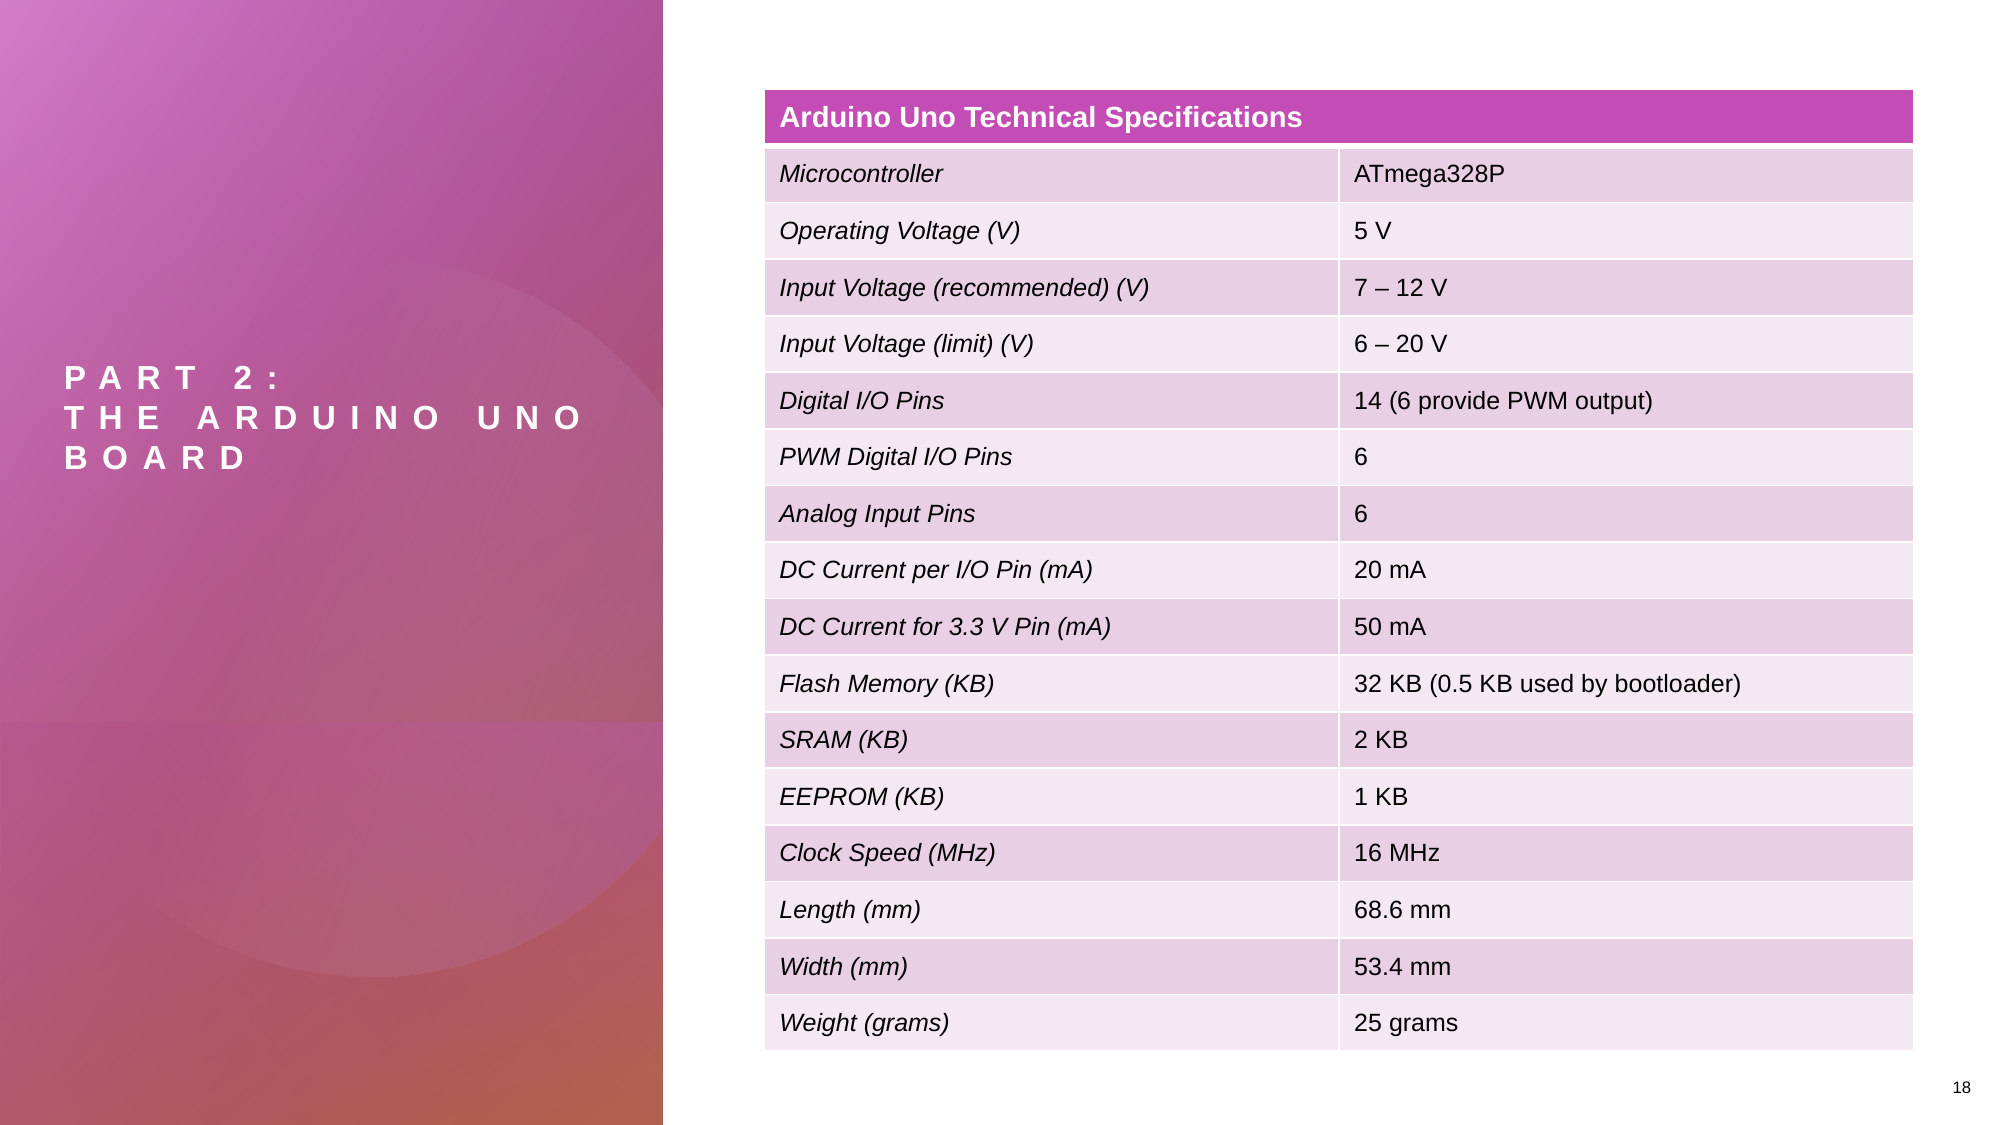

| Arduino Uno Technical Specifications |  |
| --- | --- |
| Microcontroller | ATmega328P |
| Operating Voltage (V) | 5 V |
| Input Voltage (recommended) (V) | 7 – 12 V |
| Input Voltage (limit) (V) | 6 – 20 V |
| Digital I/O Pins | 14 (6 provide PWM output) |
| PWM Digital I/O Pins | 6 |
| Analog Input Pins | 6 |
| DC Current per I/O Pin (mA) | 20 mA |
| DC Current for 3.3 V Pin (mA) | 50 mA |
| Flash Memory (KB) | 32 KB (0.5 KB used by bootloader) |
| SRAM (KB) | 2 KB |
| EEPROM (KB) | 1 KB |
| Clock Speed (MHz) | 16 MHz |
| Length (mm) | 68.6 mm |
| Width (mm) | 53.4 mm |
| Weight (grams) | 25 grams |
# Part 2: The Arduino Uno Board

18